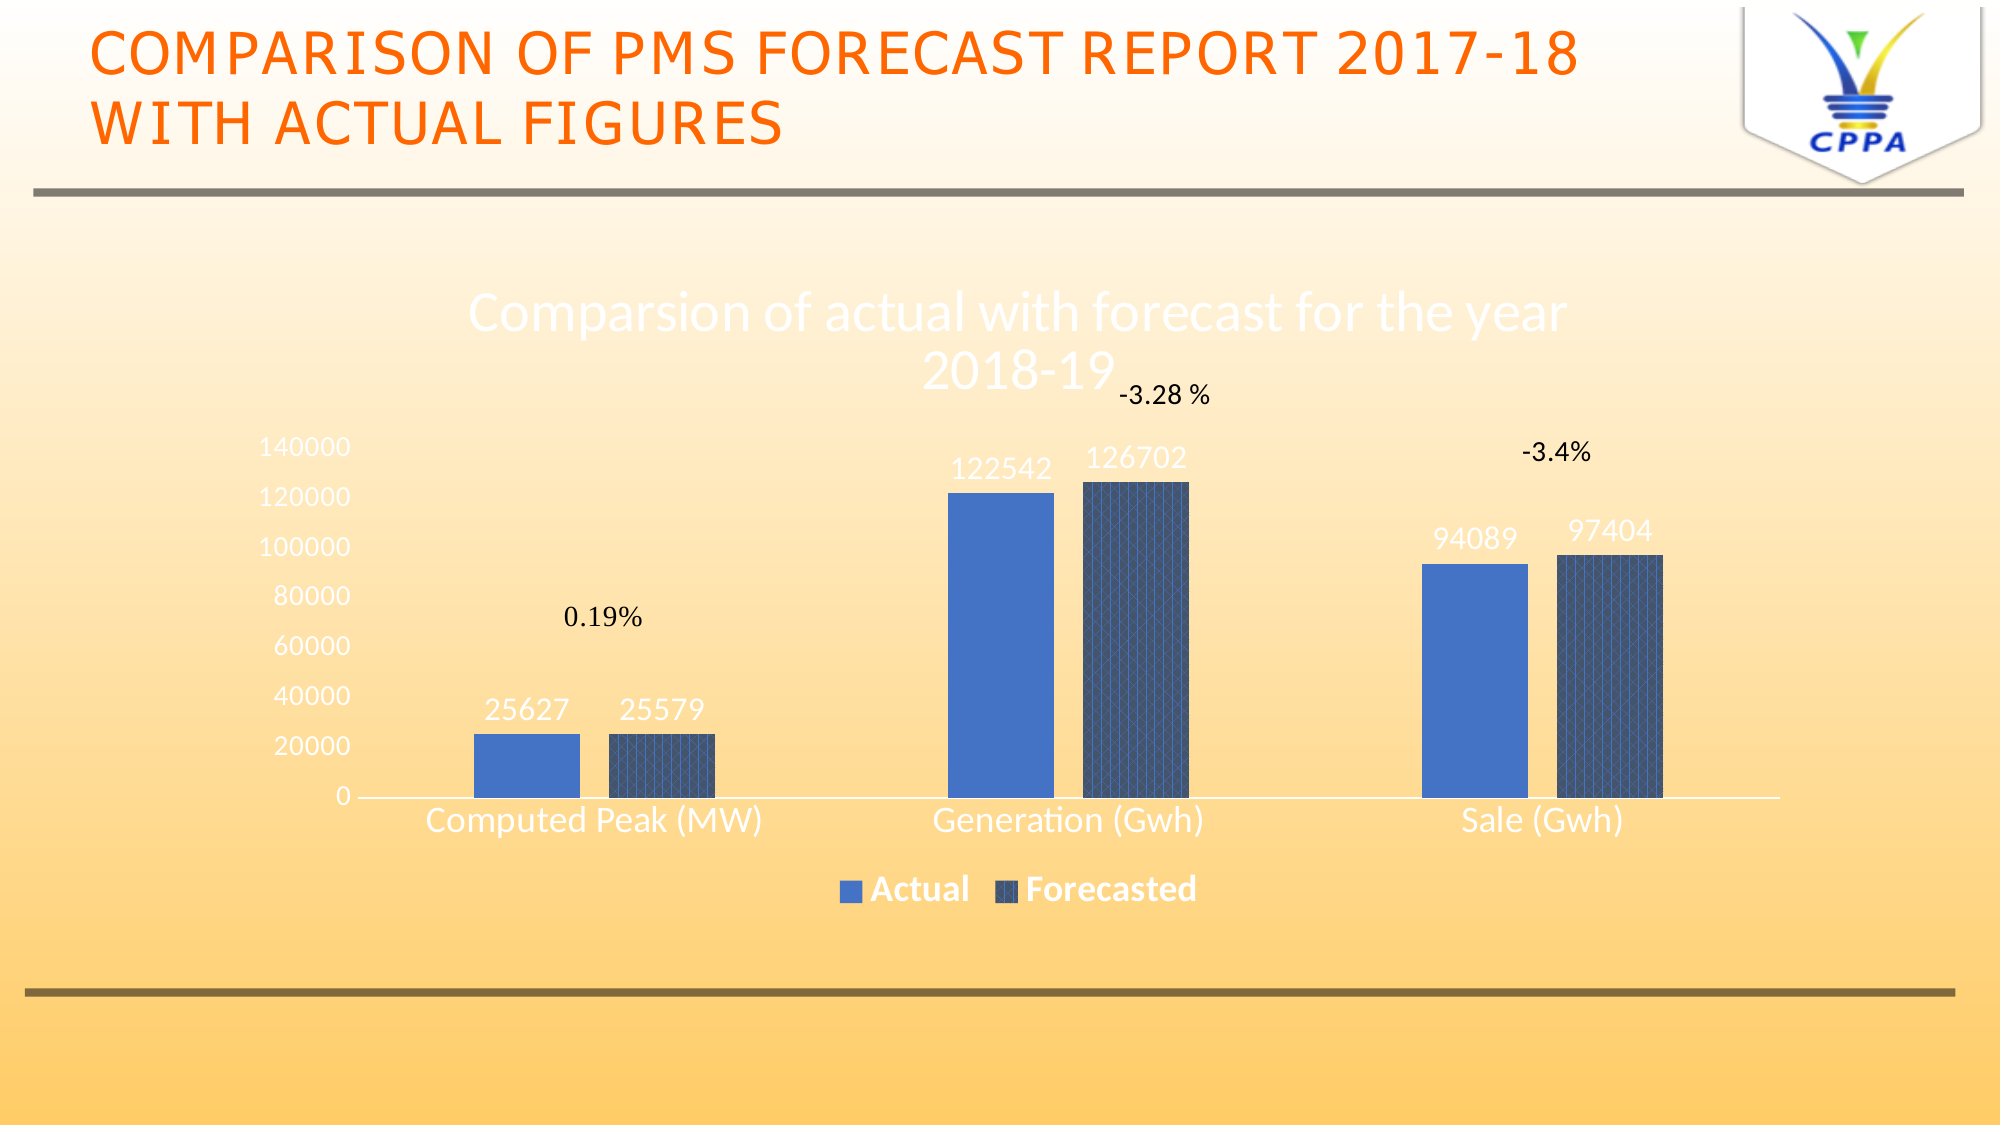

# COMPARISON OF PMS FORECAST REPORT 2017-18 WITH ACTUAL FIGURES

### Chart: Comparsion of actual with forecast for the year 2018-19

| Category | Actual | Forecasted |
|---|---|---|
| Computed Peak (MW) | 25627.0 | 25579.0 |
| Generation (Gwh) | 122542.0 | 126702.0 |
| Sale (Gwh) | 94089.0 | 97404.0 |